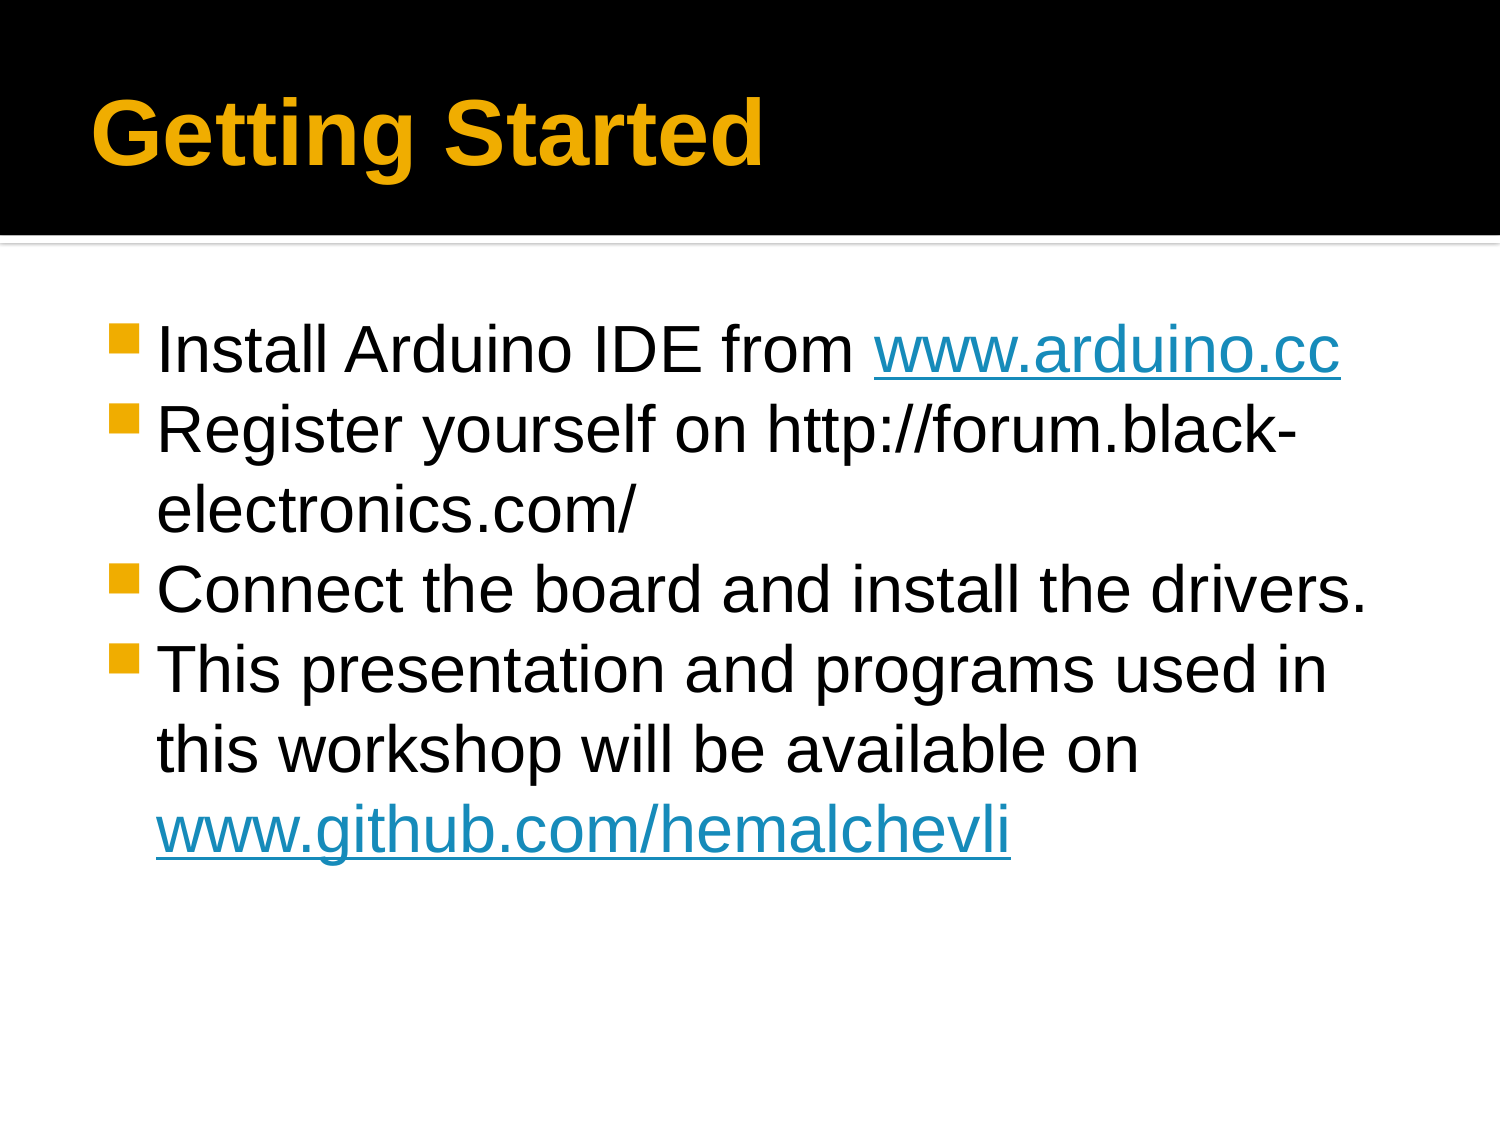

# Getting Started
Install Arduino IDE from www.arduino.cc
Register yourself on http://forum.black-electronics.com/
Connect the board and install the drivers.
This presentation and programs used in this workshop will be available on www.github.com/hemalchevli